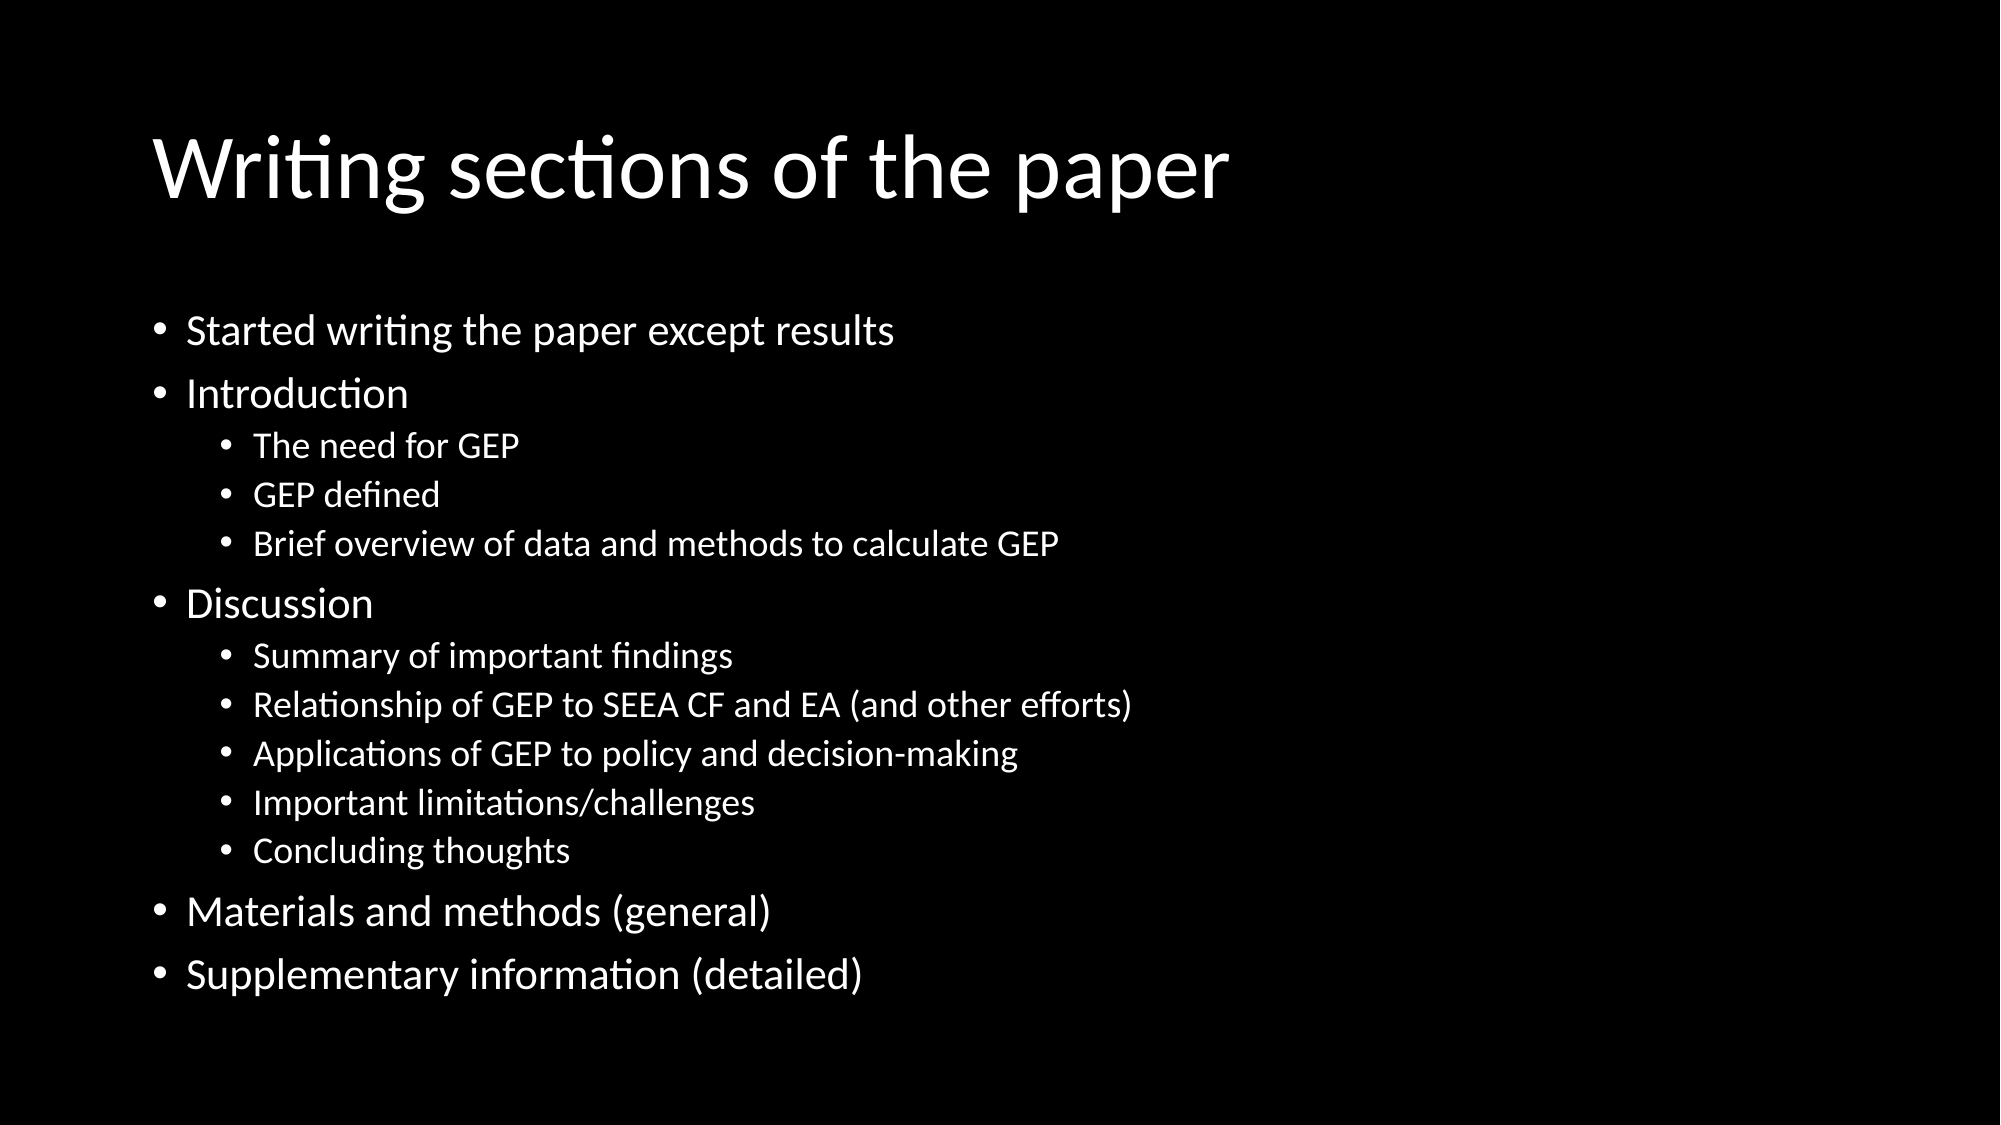

# Writing sections of the paper
Started writing the paper except results
Introduction
The need for GEP
GEP defined
Brief overview of data and methods to calculate GEP
Discussion
Summary of important findings
Relationship of GEP to SEEA CF and EA (and other efforts)
Applications of GEP to policy and decision-making
Important limitations/challenges
Concluding thoughts
Materials and methods (general)
Supplementary information (detailed)